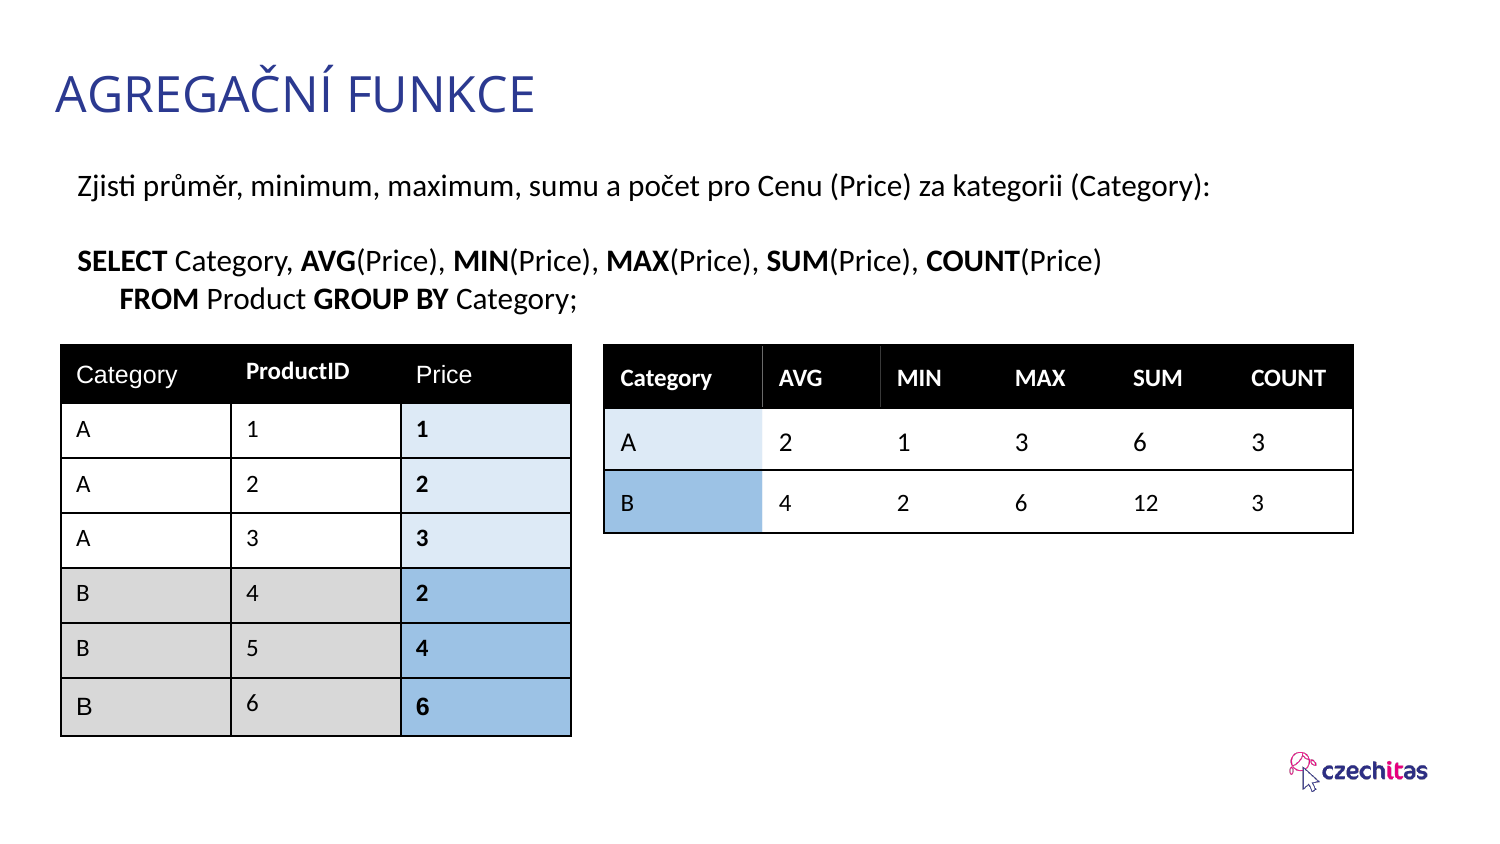

# AGREGAČNÍ FUNKCE
Zjisti průměr, minimum, maximum, sumu a počet pro Cenu (Price) za kategorii (Category):

SELECT Category, AVG(Price), MIN(Price), MAX(Price), SUM(Price), COUNT(Price)
      FROM Product GROUP BY Category;

| Category | ProductID | Price |
| --- | --- | --- |
| A | 1 | 1 |
| A | 2 | 2 |
| A | 3 | 3 |
| B | 4 | 2 |
| B | 5 | 4 |
| B | 6 | 6 |

Category
AVG
MIN
MAX
SUM
COUNT

A
2
1
3
6
3

B
4
2
6
12
3